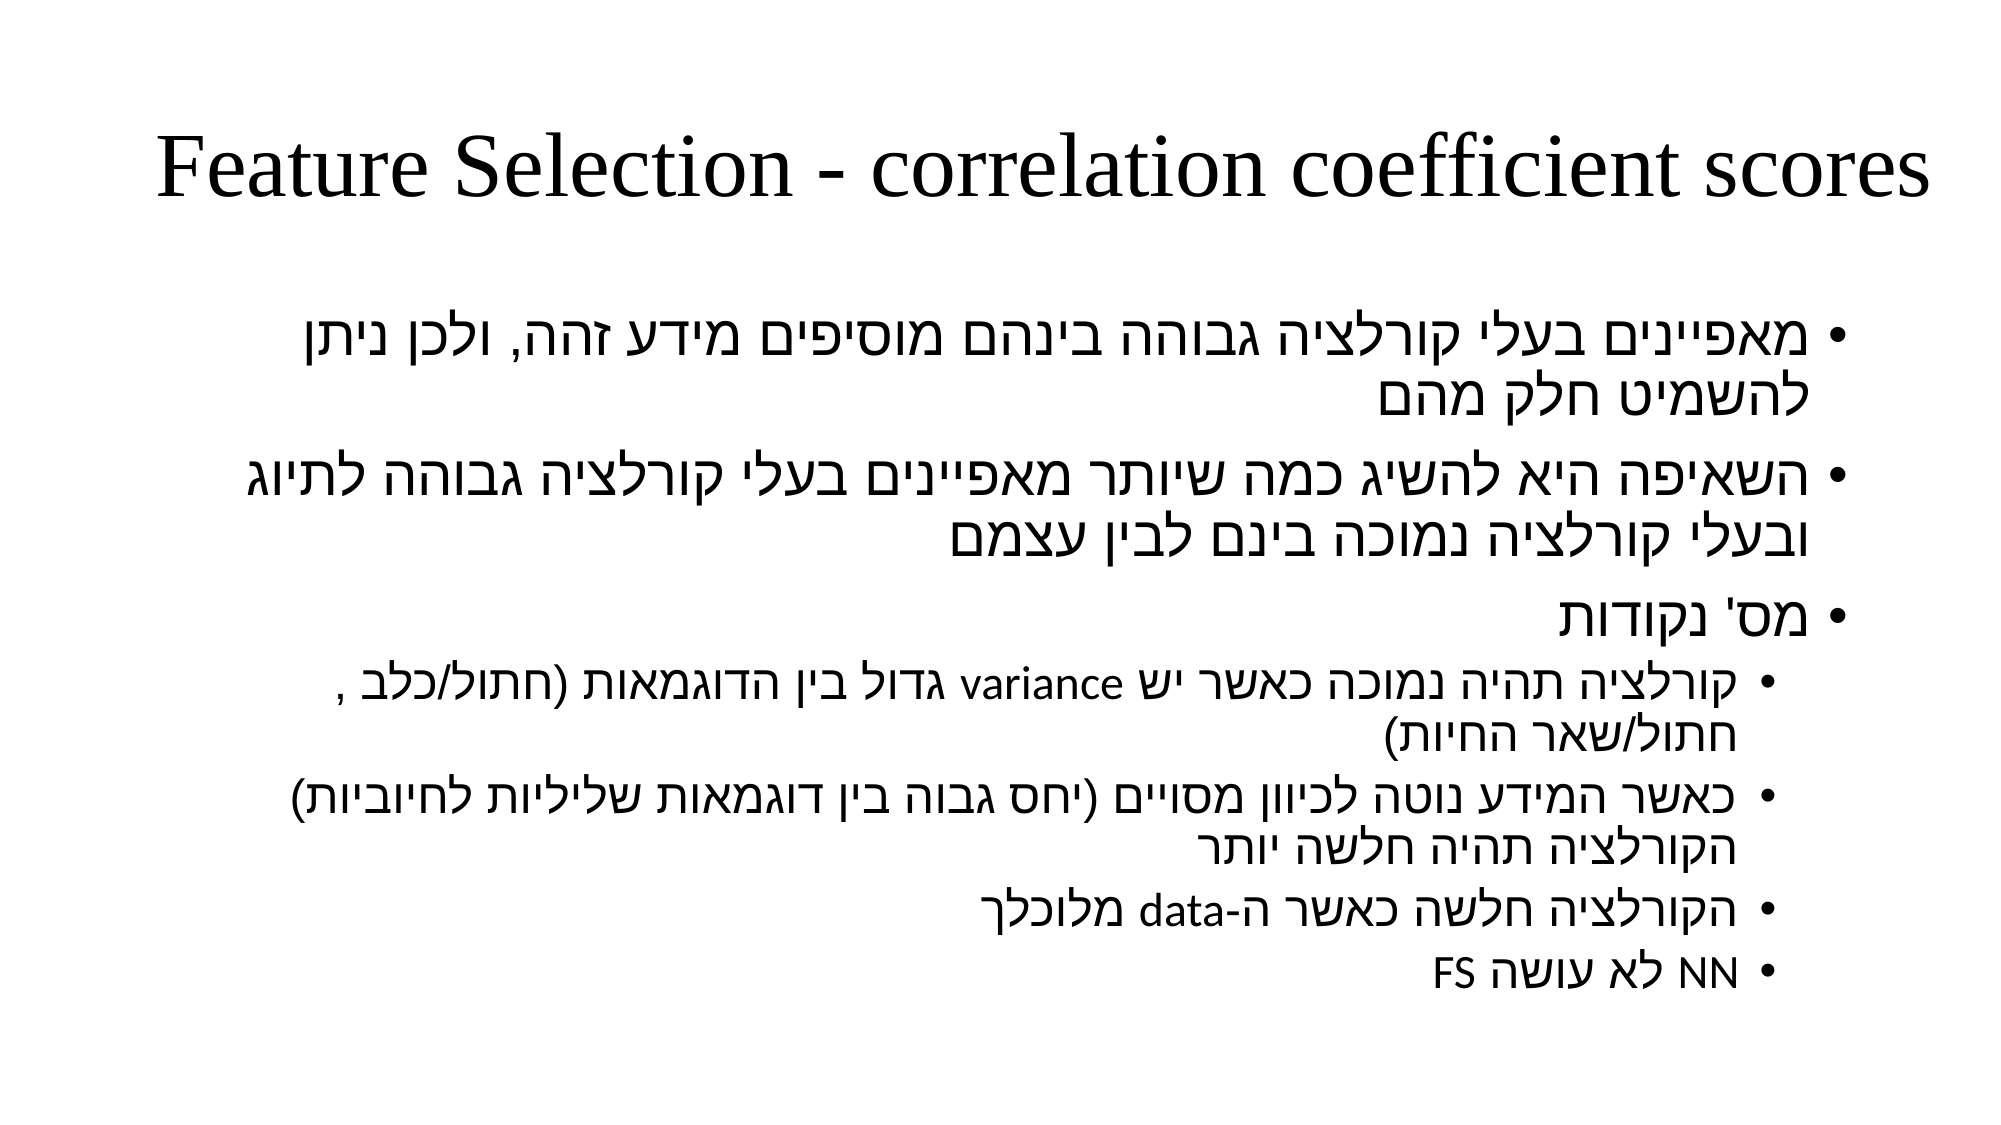

# Feature Selection - correlation coefficient scores
מאפיינים בעלי קורלציה גבוהה בינהם מוסיפים מידע זהה, ולכן ניתן להשמיט חלק מהם
השאיפה היא להשיג כמה שיותר מאפיינים בעלי קורלציה גבוהה לתיוג ובעלי קורלציה נמוכה בינם לבין עצמם
מס' נקודות
קורלציה תהיה נמוכה כאשר יש variance גדול בין הדוגמאות (חתול/כלב , חתול/שאר החיות)
כאשר המידע נוטה לכיוון מסויים (יחס גבוה בין דוגמאות שליליות לחיוביות) הקורלציה תהיה חלשה יותר
הקורלציה חלשה כאשר ה-data מלוכלך
NN לא עושה FS